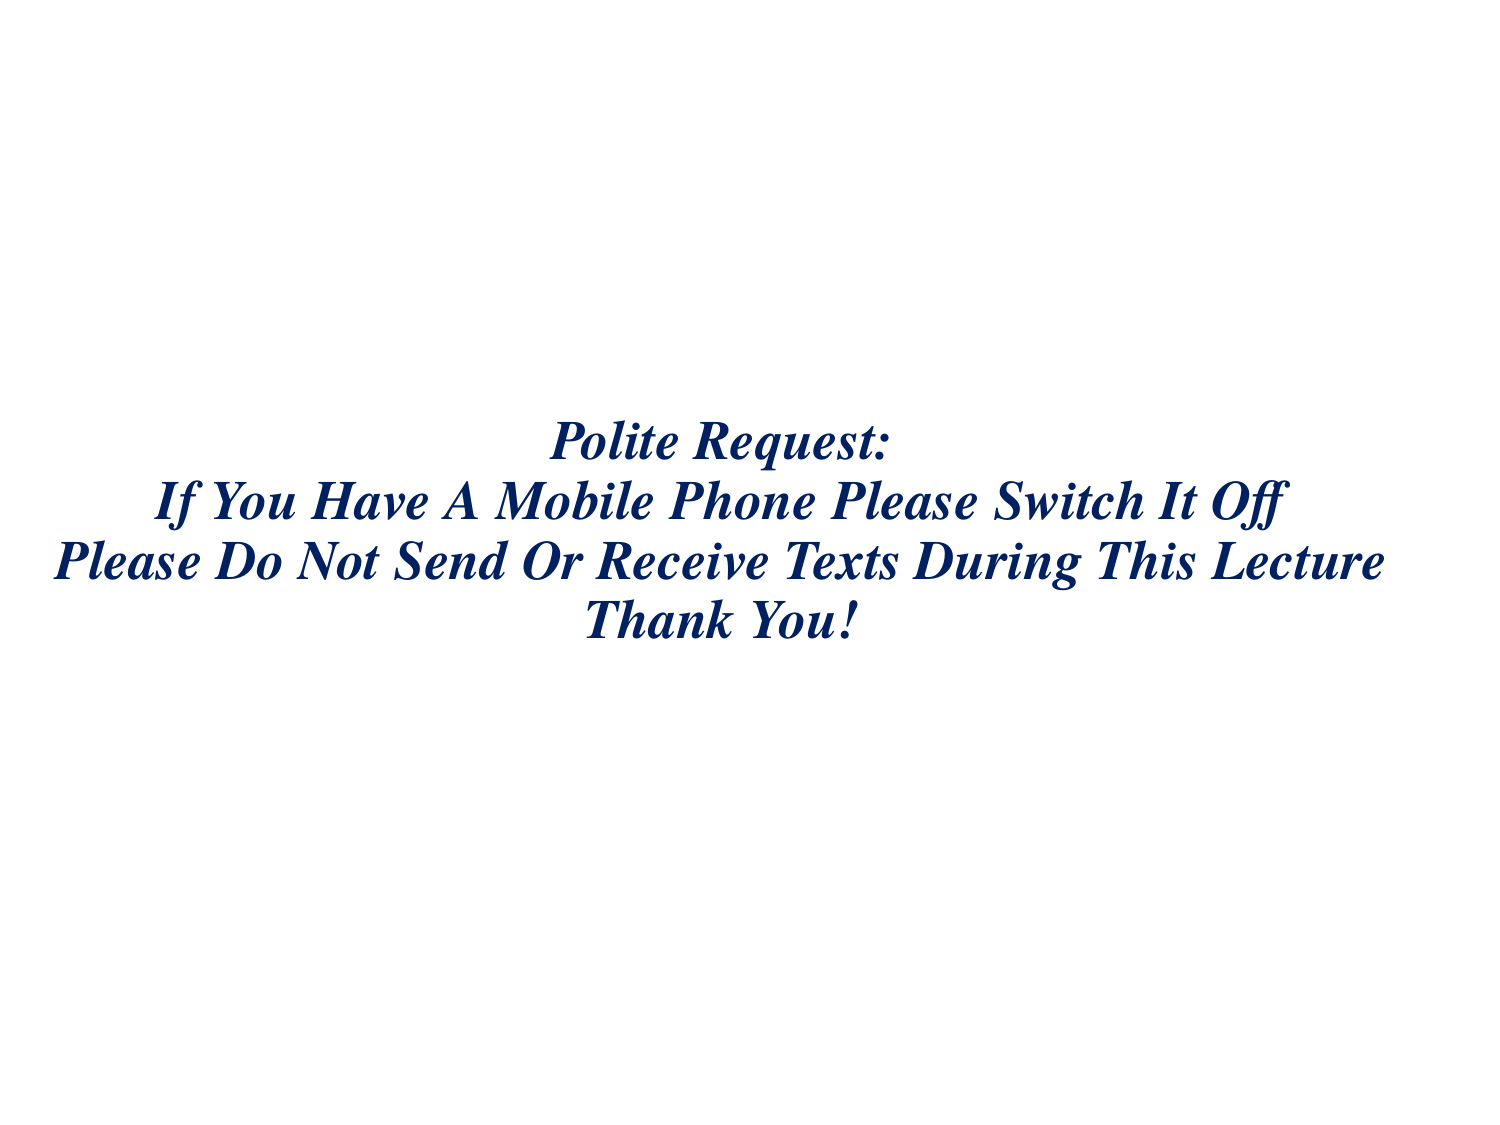

# Polite Request: If You Have A Mobile Phone Please Switch It Off Please Do Not Send Or Receive Texts During This Lecture Thank You!